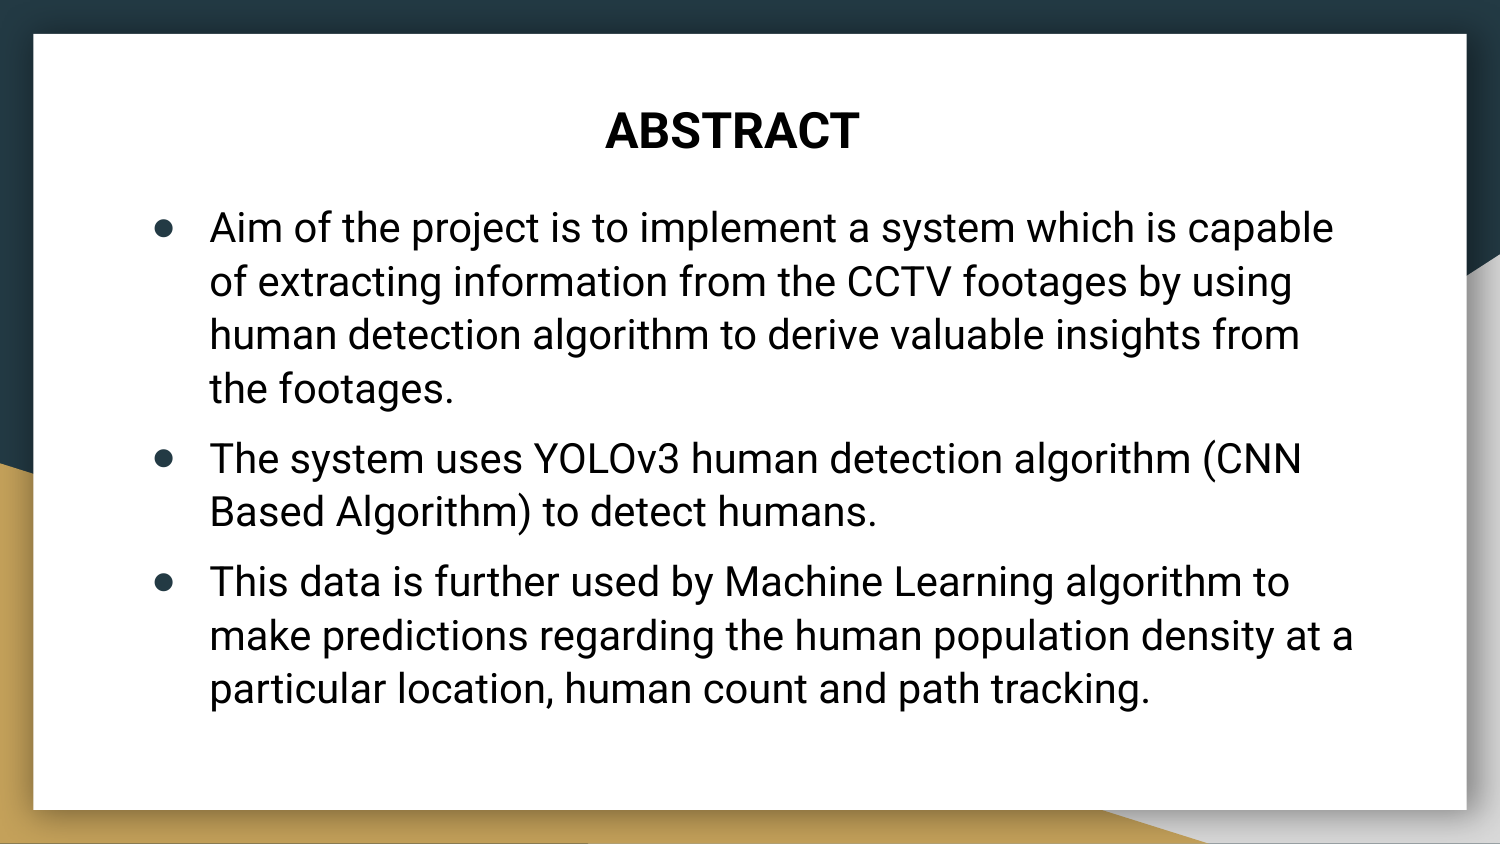

# ABSTRACT
Aim of the project is to implement a system which is capable of extracting information from the CCTV footages by using human detection algorithm to derive valuable insights from the footages.
The system uses YOLOv3 human detection algorithm (CNN Based Algorithm) to detect humans.
This data is further used by Machine Learning algorithm to make predictions regarding the human population density at a particular location, human count and path tracking.